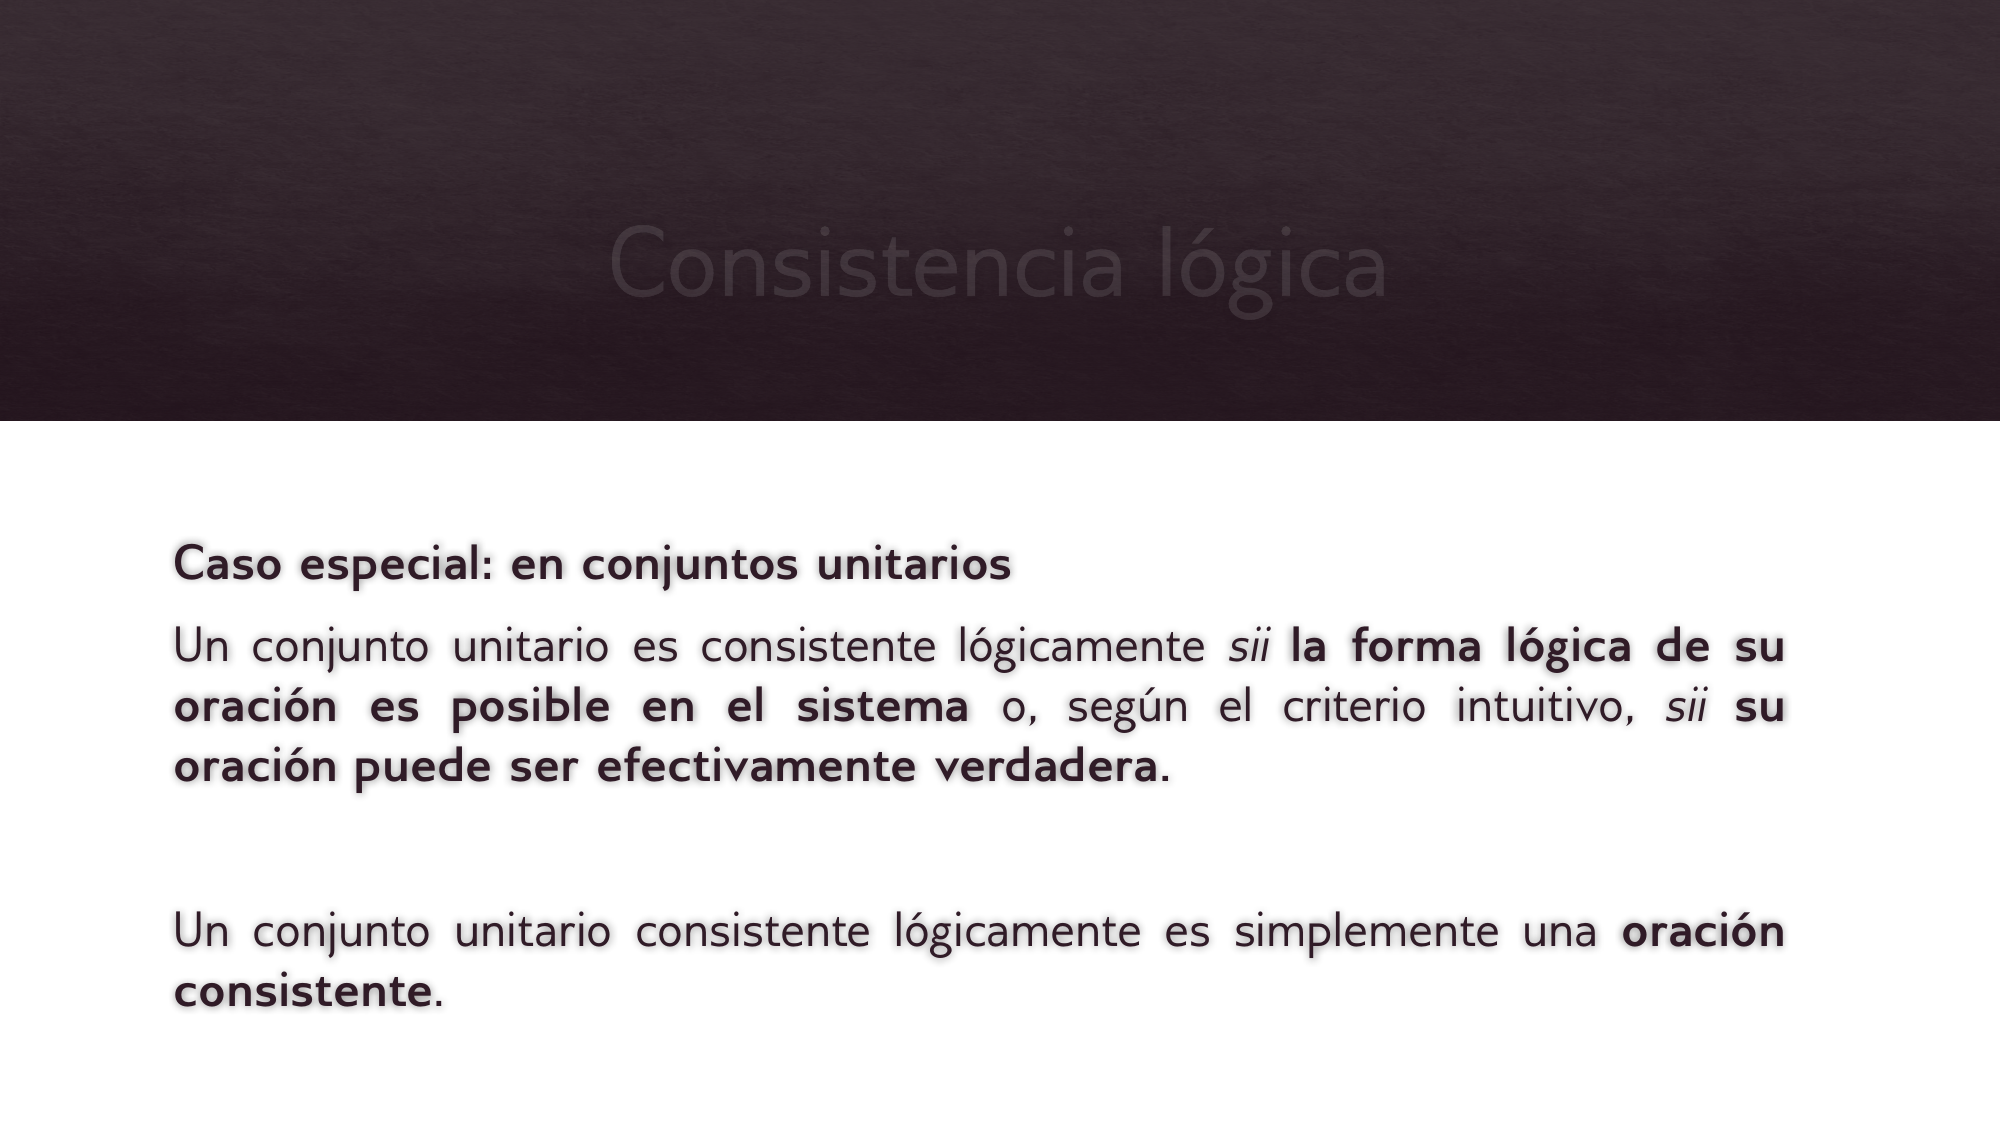

# Consistencia lógica
Caso especial: en conjuntos unitarios
Un conjunto unitario es consistente lógicamente sii la forma lógica de su oración es posible en el sistema o, según el criterio intuitivo, sii su oración puede ser efectivamente verdadera.

Un conjunto unitario consistente lógicamente es simplemente una oración consistente.